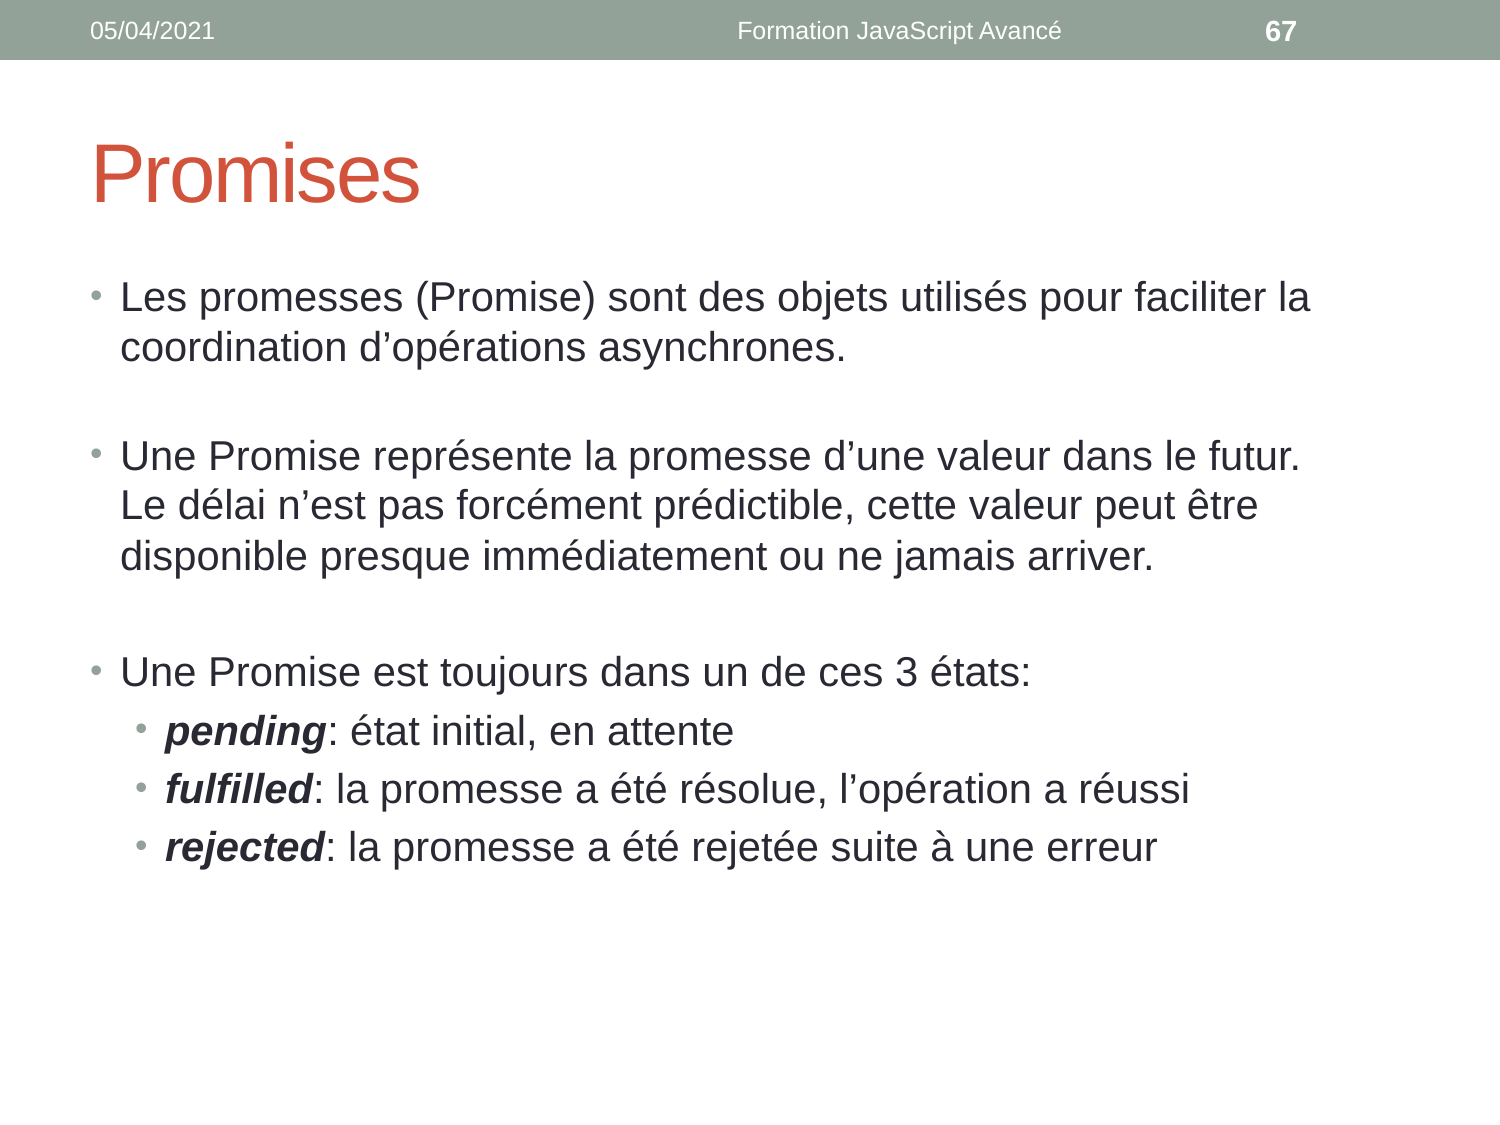

05/04/2021
Formation JavaScript Avancé
67
# Promises
Les promesses (Promise) sont des objets utilisés pour faciliter la coordination d’opérations asynchrones.
Une Promise représente la promesse d’une valeur dans le futur.
Le délai n’est pas forcément prédictible, cette valeur peut être disponible presque immédiatement ou ne jamais arriver.

Une Promise est toujours dans un de ces 3 états:
pending: état initial, en attente
fulfilled: la promesse a été résolue, l’opération a réussi
rejected: la promesse a été rejetée suite à une erreur